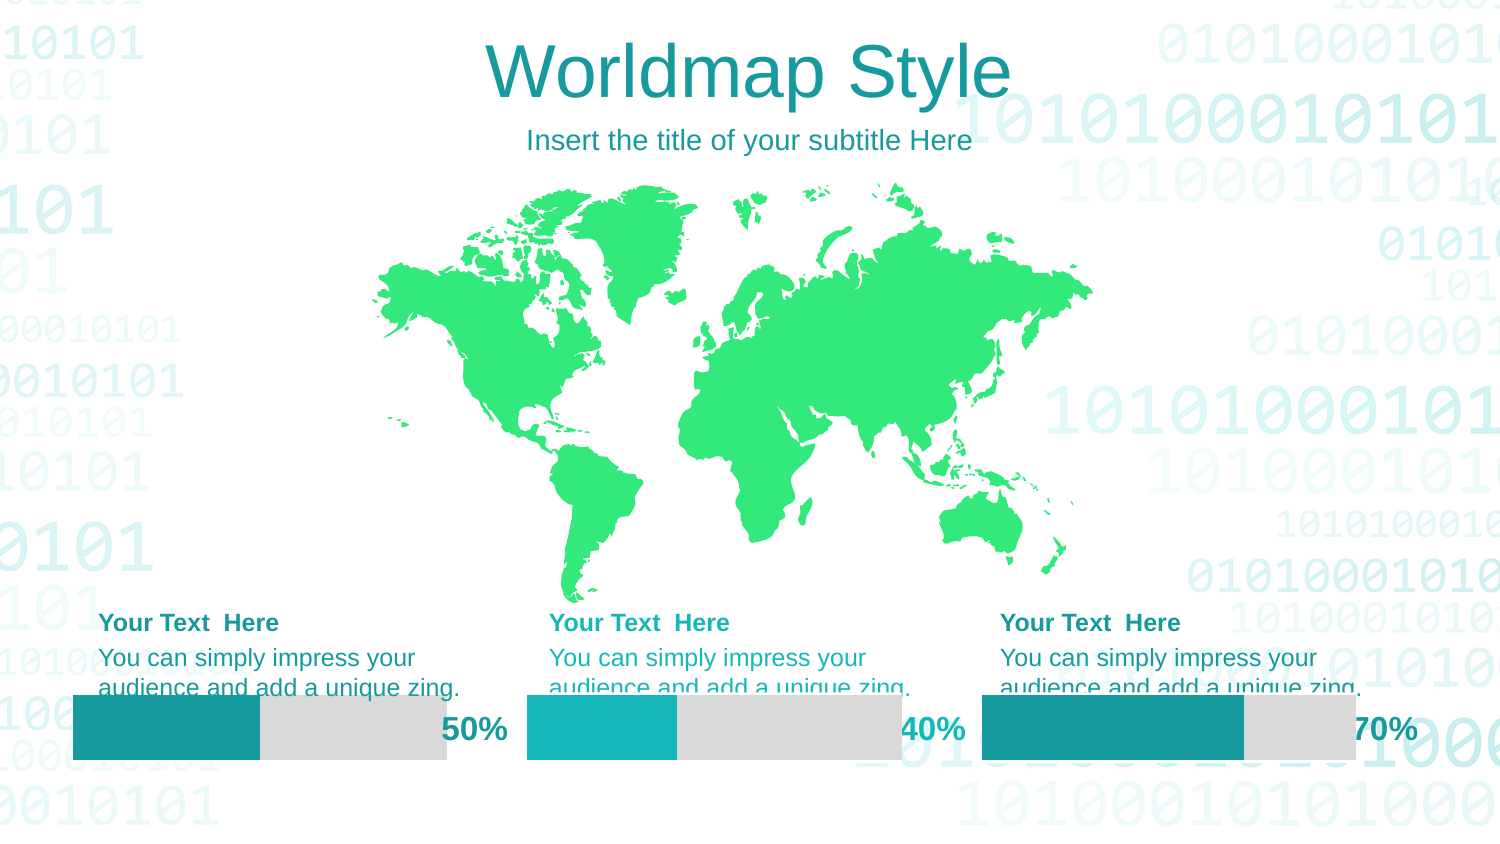

Worldmap Style
Insert the title of your subtitle Here

Your Text  Here
You can simply impress your audience and add a unique zing.
Your Text  Here
You can simply impress your audience and add a unique zing.
Your Text  Here
You can simply impress your audience and add a unique zing.

### Chart

| Category | Series 1 | Series 2 |
|---|---|---|
| Category 1 | 50.0 | 50.0 |

### Chart

| Category | Series 1 | Series 2 |
|---|---|---|
| Category 1 | 40.0 | 60.0 |

### Chart

| Category | Series 1 | Series 2 |
|---|---|---|
| Category 1 | 70.0 | 30.0 |
50%
40%
70%